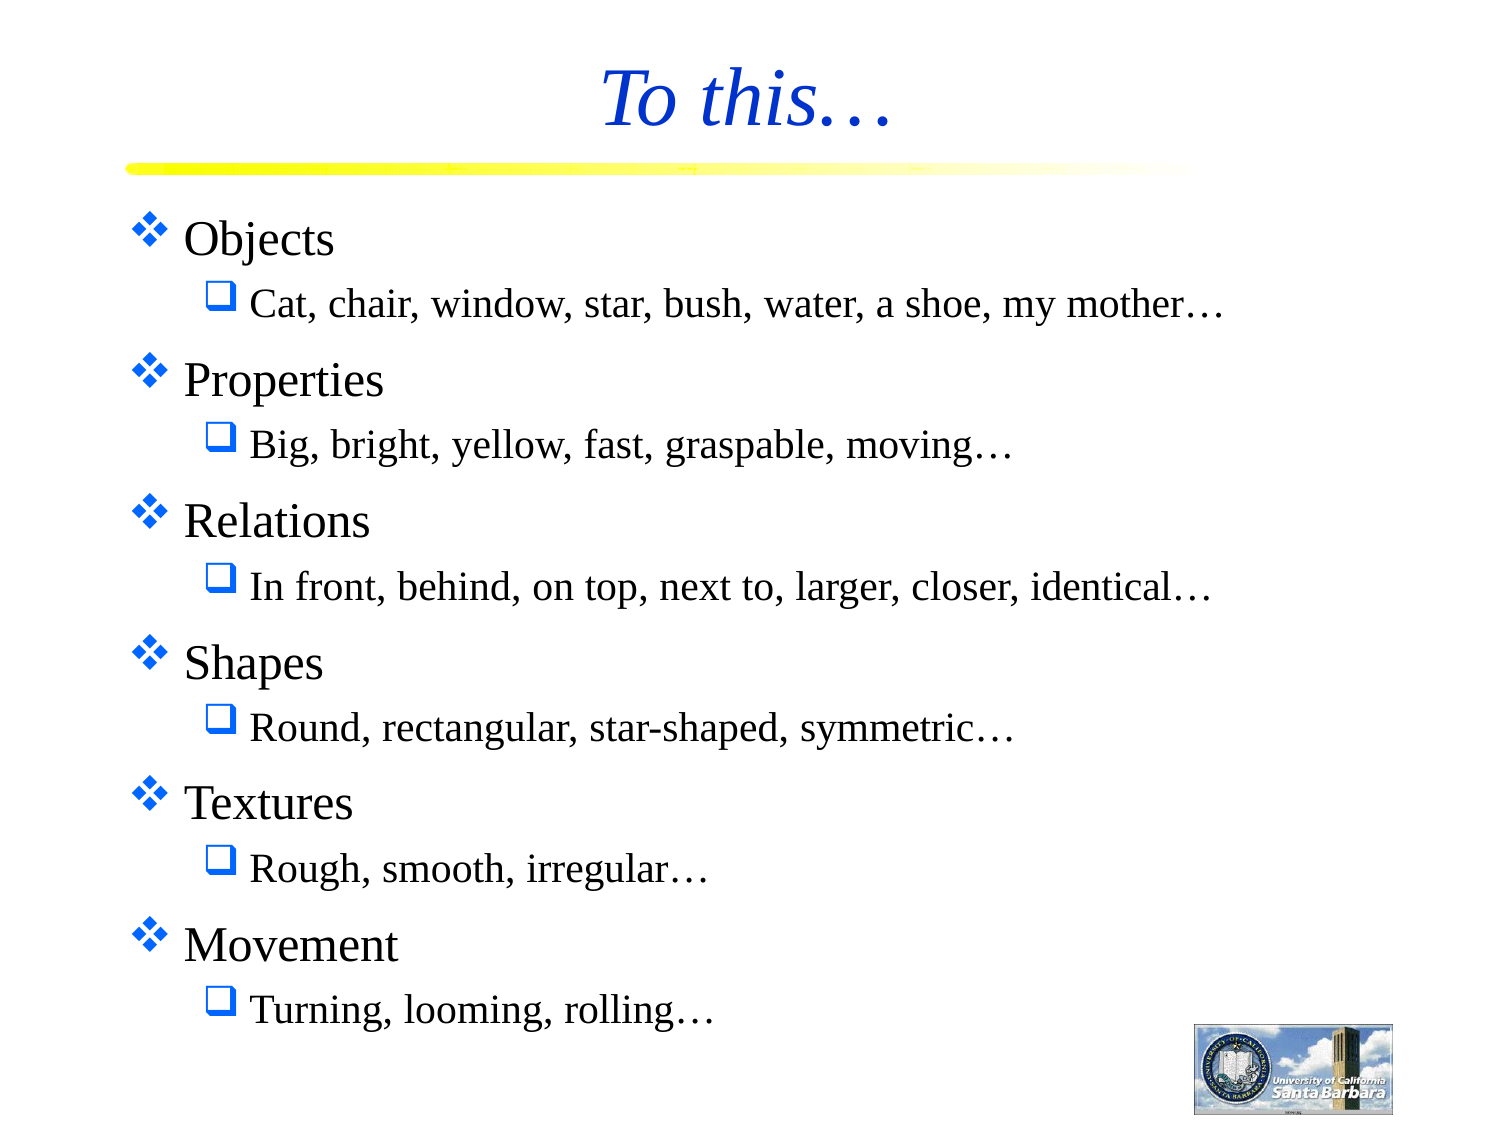

# To this…
Objects
Cat, chair, window, star, bush, water, a shoe, my mother…
Properties
Big, bright, yellow, fast, graspable, moving…
Relations
In front, behind, on top, next to, larger, closer, identical…
Shapes
Round, rectangular, star-shaped, symmetric…
Textures
Rough, smooth, irregular…
Movement
Turning, looming, rolling…